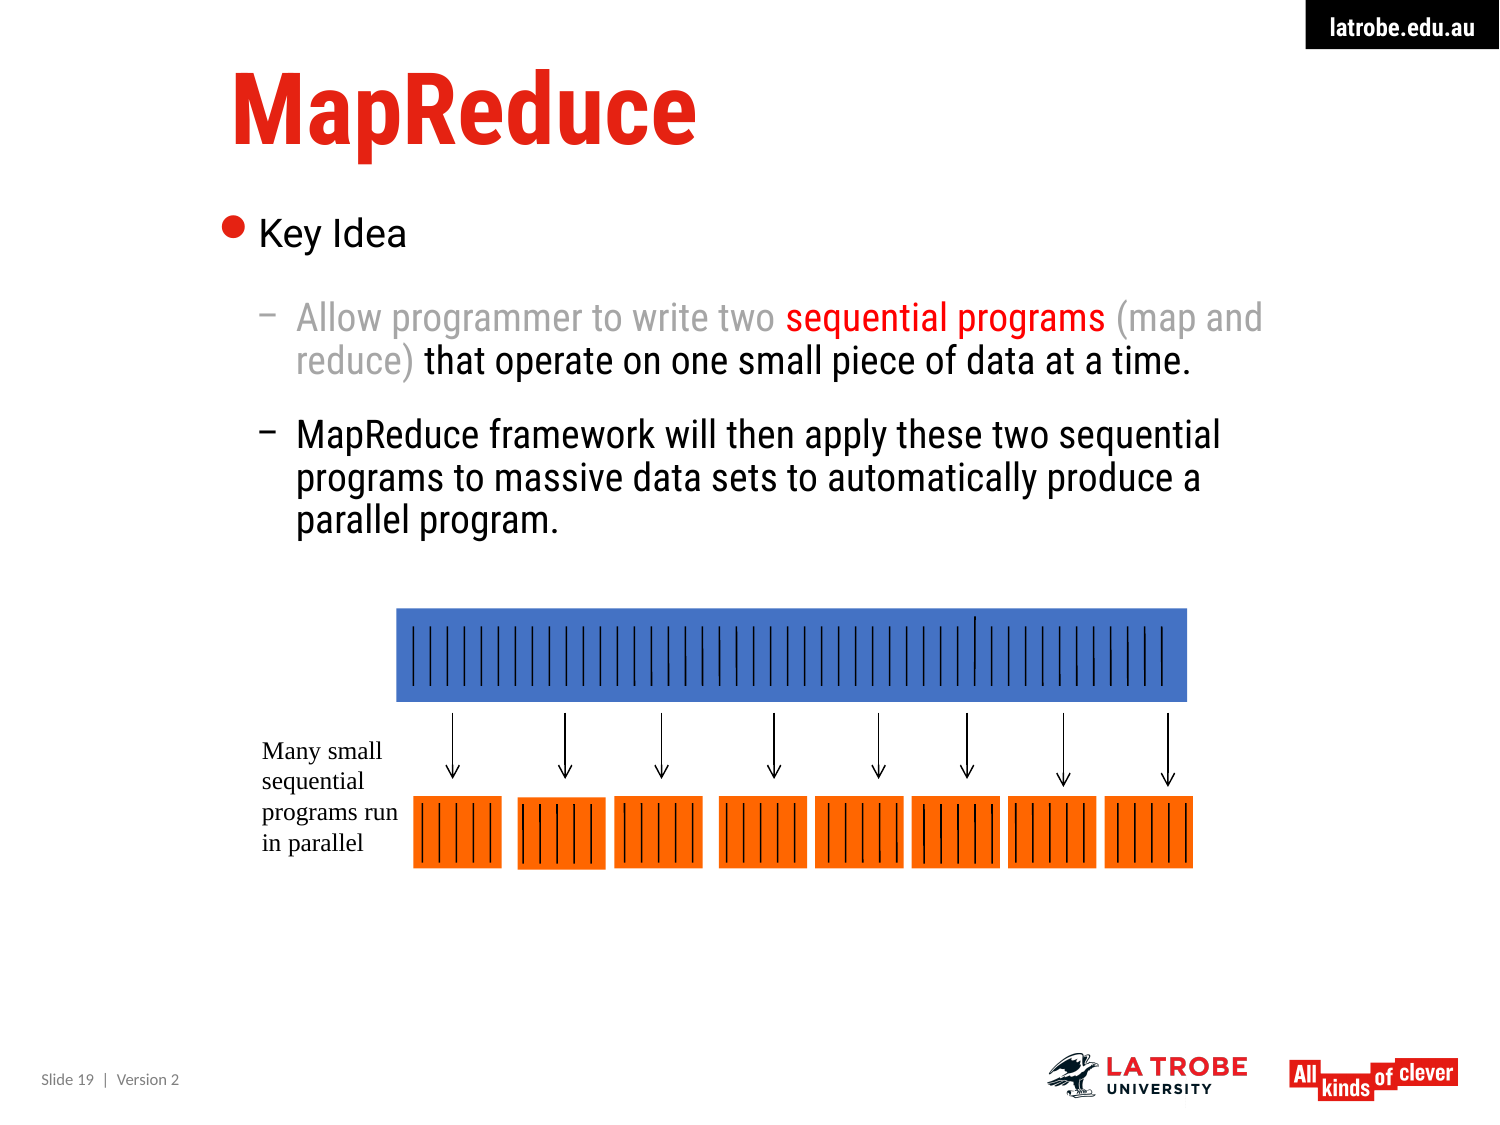

# MapReduce
Key Idea
Allow programmer to write two sequential programs (map and reduce) that operate on one small piece of data at a time.
MapReduce framework will then apply these two sequential programs to massive data sets to automatically produce a parallel program.

Many small sequential programs run in parallel